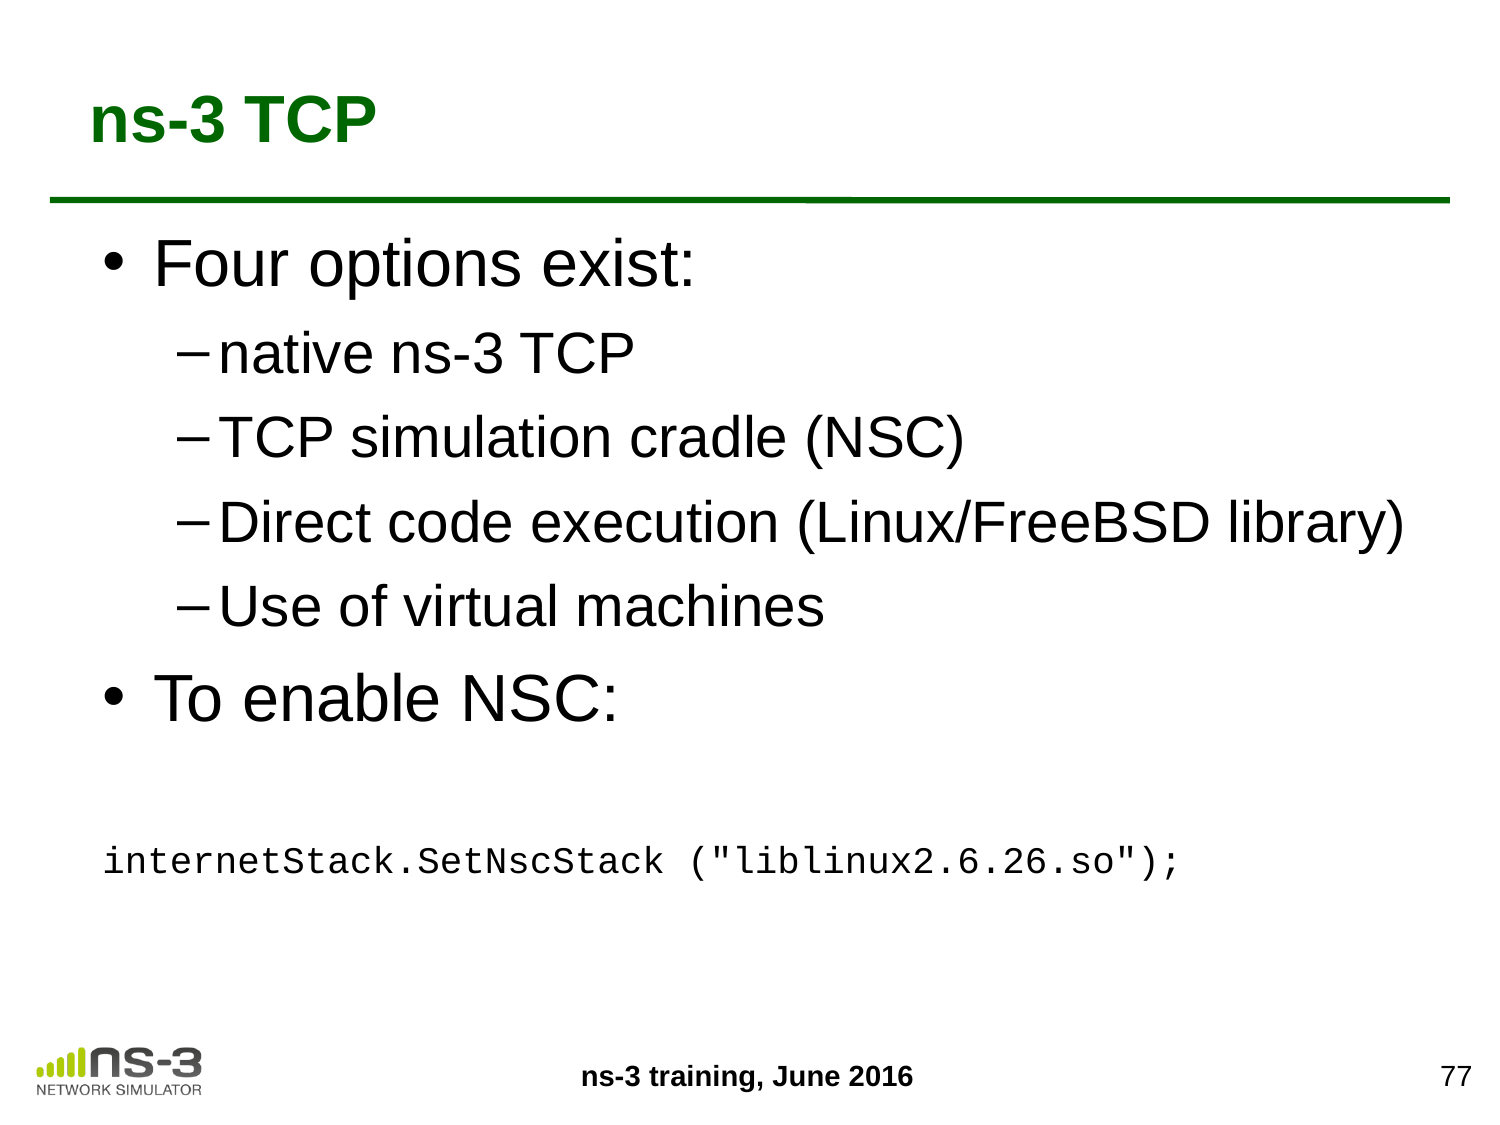

# ns-3 TCP
Four options exist:
native ns-3 TCP
TCP simulation cradle (NSC)
Direct code execution (Linux/FreeBSD library)
Use of virtual machines
To enable NSC:

internetStack.SetNscStack ("liblinux2.6.26.so");
77
ns-3 training, June 2016